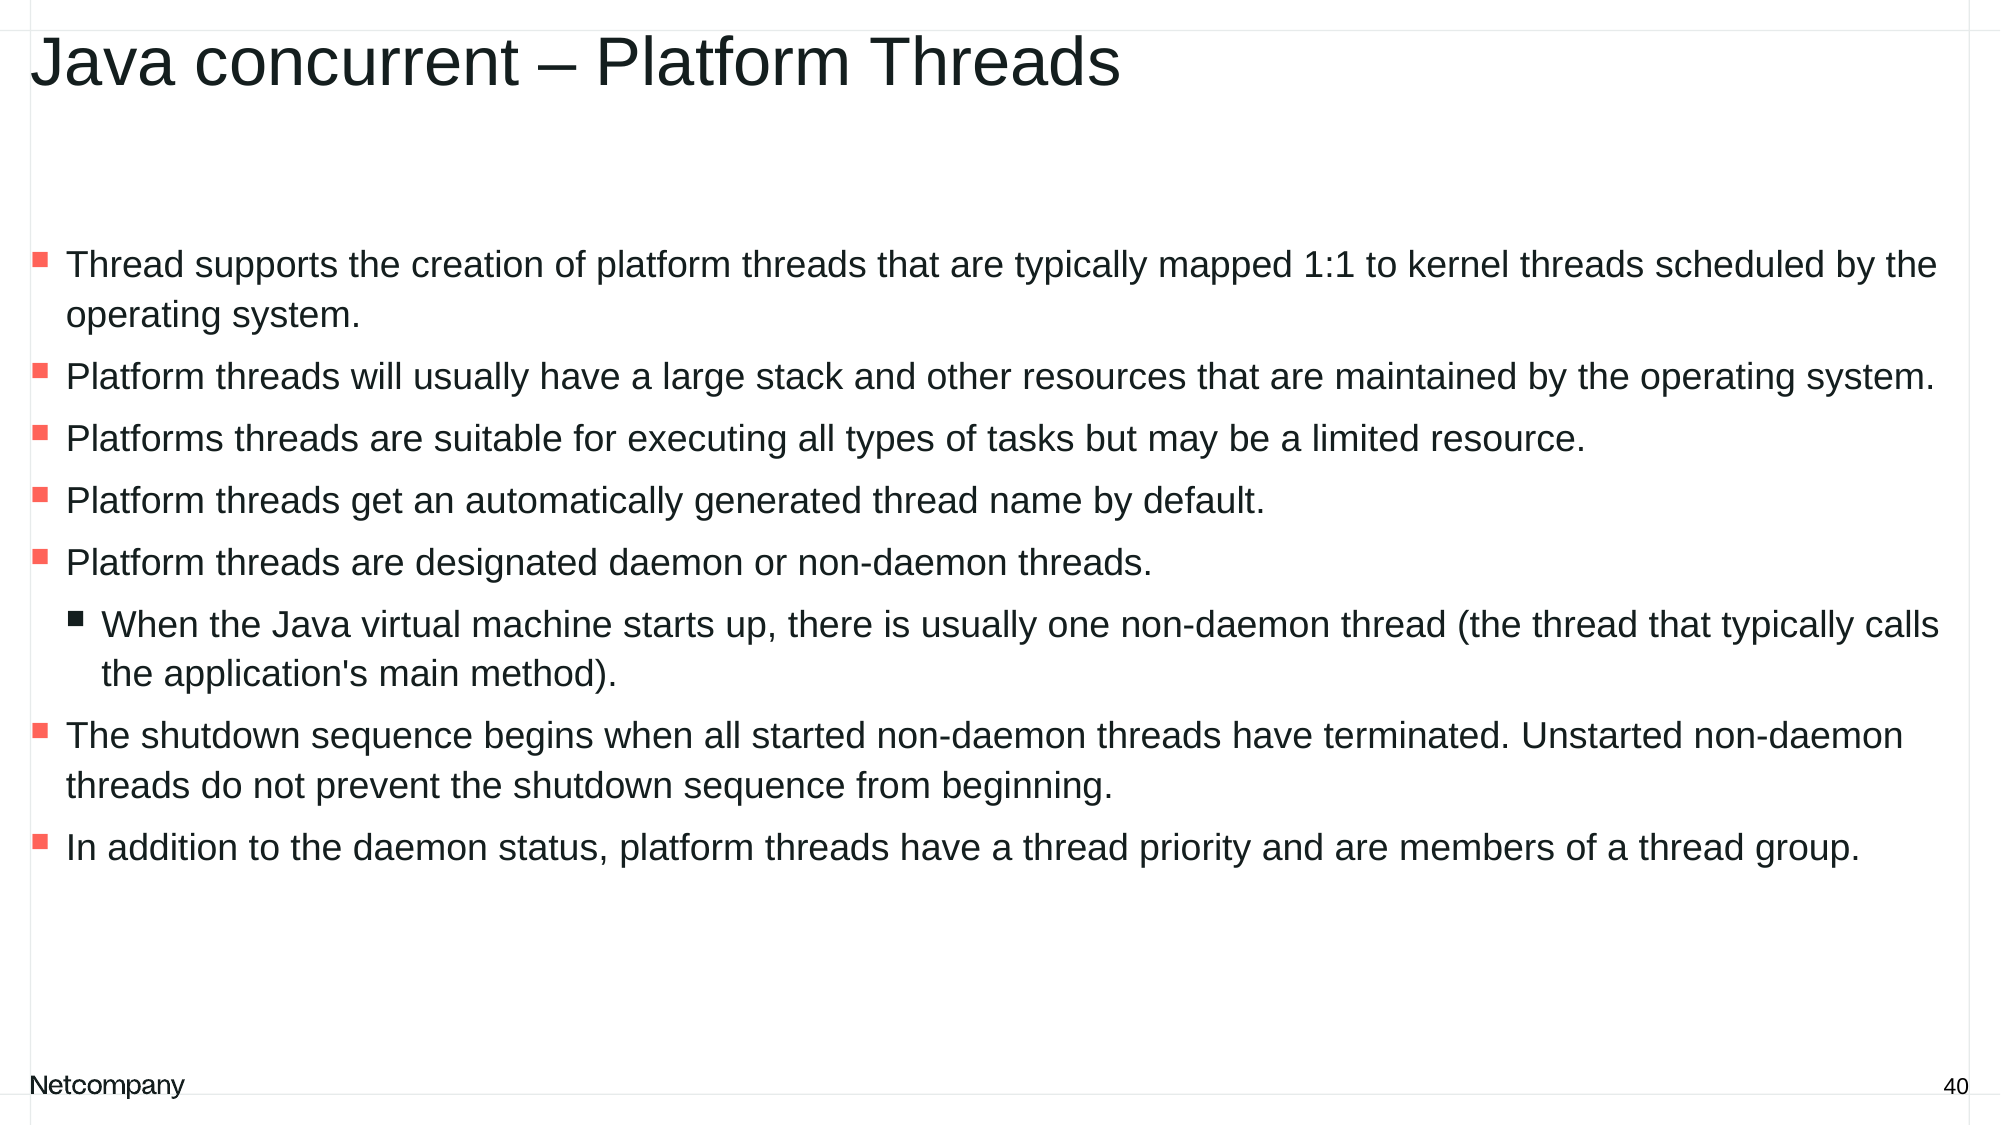

# Java concurrent – Platform Threads
Thread supports the creation of platform threads that are typically mapped 1:1 to kernel threads scheduled by the operating system.
Platform threads will usually have a large stack and other resources that are maintained by the operating system.
Platforms threads are suitable for executing all types of tasks but may be a limited resource.
Platform threads get an automatically generated thread name by default.
Platform threads are designated daemon or non-daemon threads.
When the Java virtual machine starts up, there is usually one non-daemon thread (the thread that typically calls the application's main method).
The shutdown sequence begins when all started non-daemon threads have terminated. Unstarted non-daemon threads do not prevent the shutdown sequence from beginning.
In addition to the daemon status, platform threads have a thread priority and are members of a thread group.
40